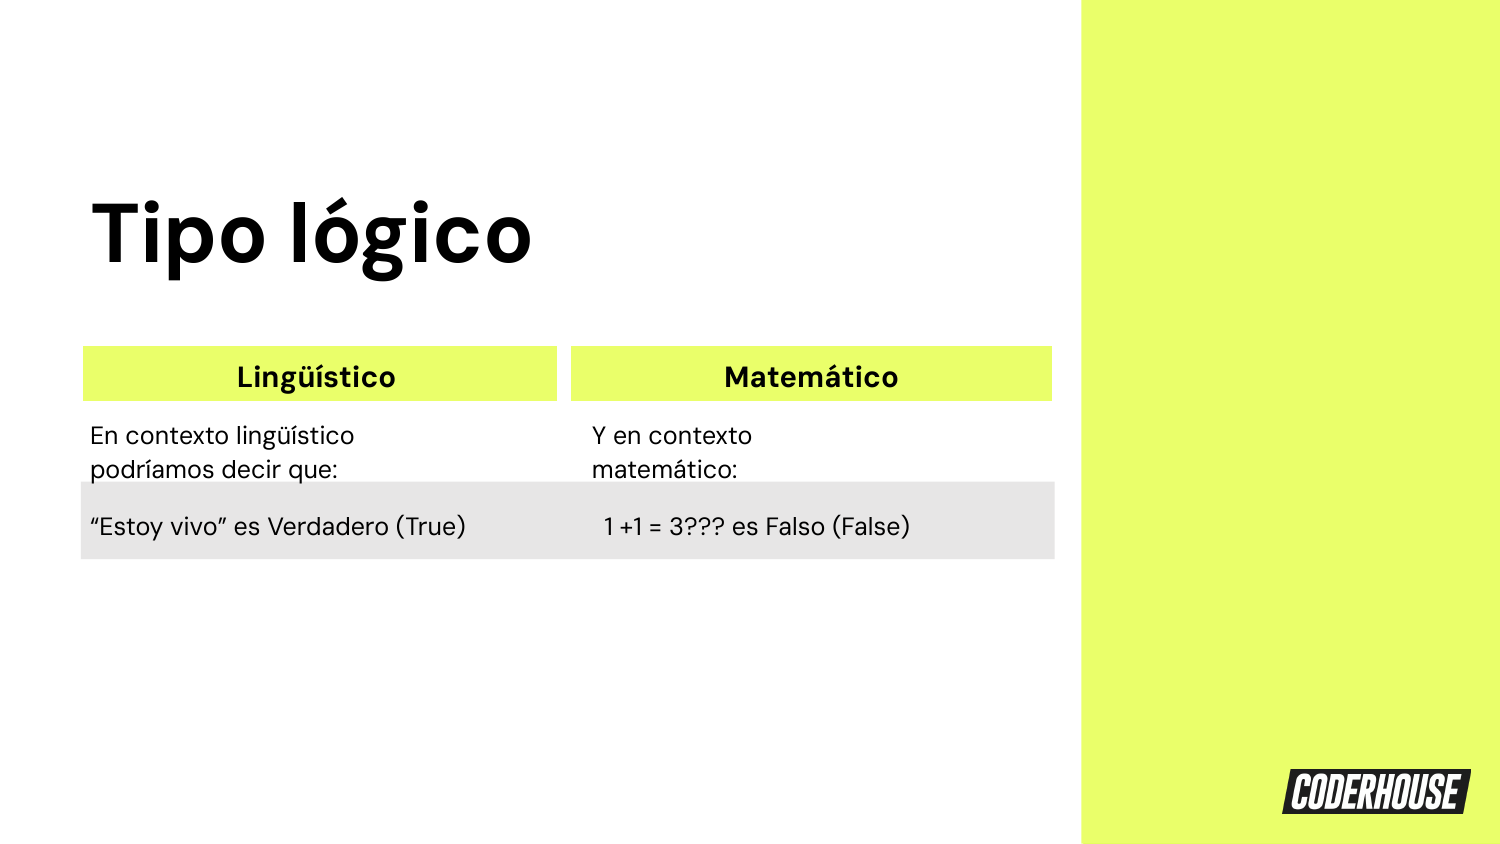

Tipo lógico
Lingüístico
Matemático

En contexto lingüístico podríamos decir que:

Y en contexto matemático:

“Estoy vivo” es Verdadero (True)

1 +1 = 3??? es Falso (False)